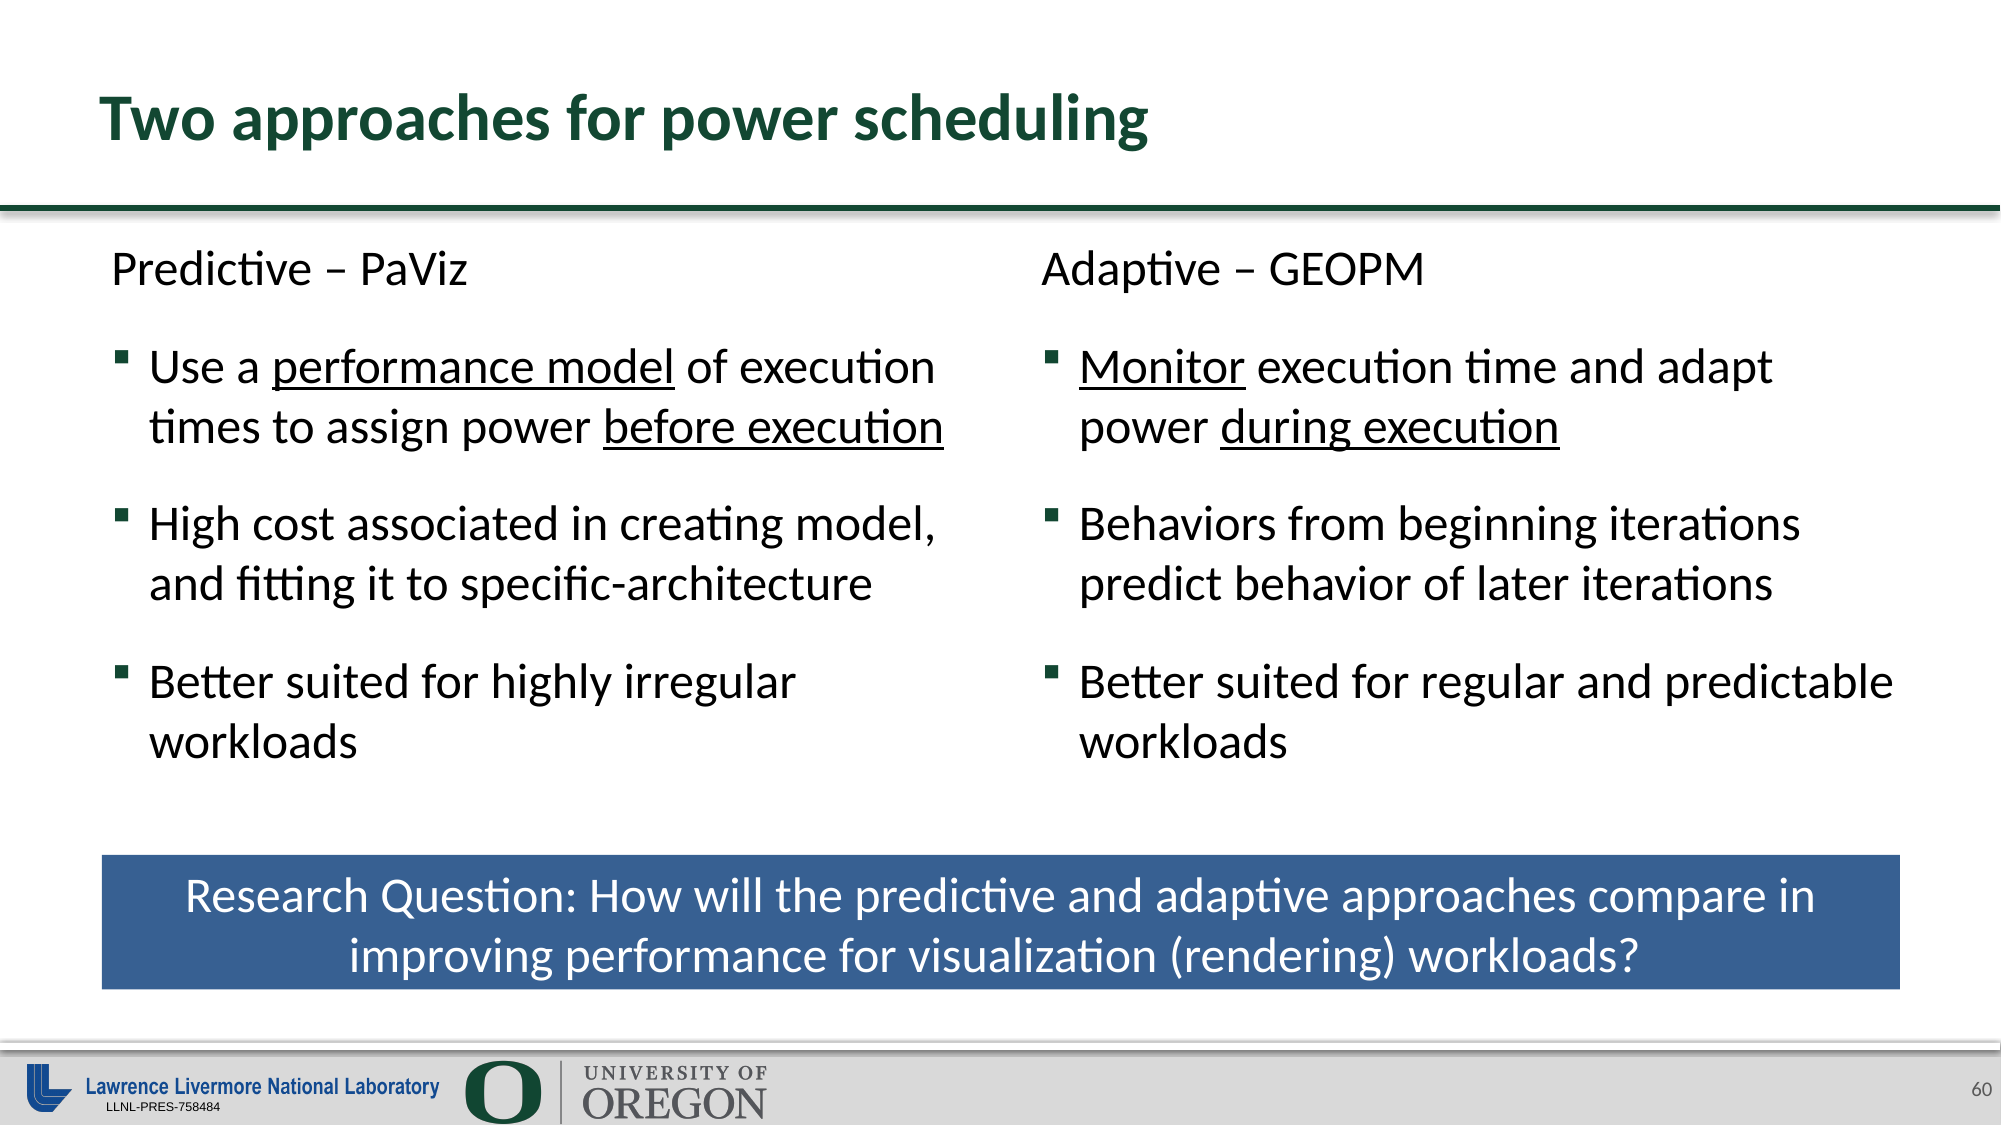

# Two approaches for power scheduling
Predictive – PaViz
Use a performance model of execution times to assign power before execution
High cost associated in creating model, and fitting it to specific-architecture
Better suited for highly irregular workloads
Adaptive – GEOPM
Monitor execution time and adapt power during execution
Behaviors from beginning iterations predict behavior of later iterations
Better suited for regular and predictable workloads
Research Question: How will the predictive and adaptive approaches compare in improving performance for visualization (rendering) workloads?